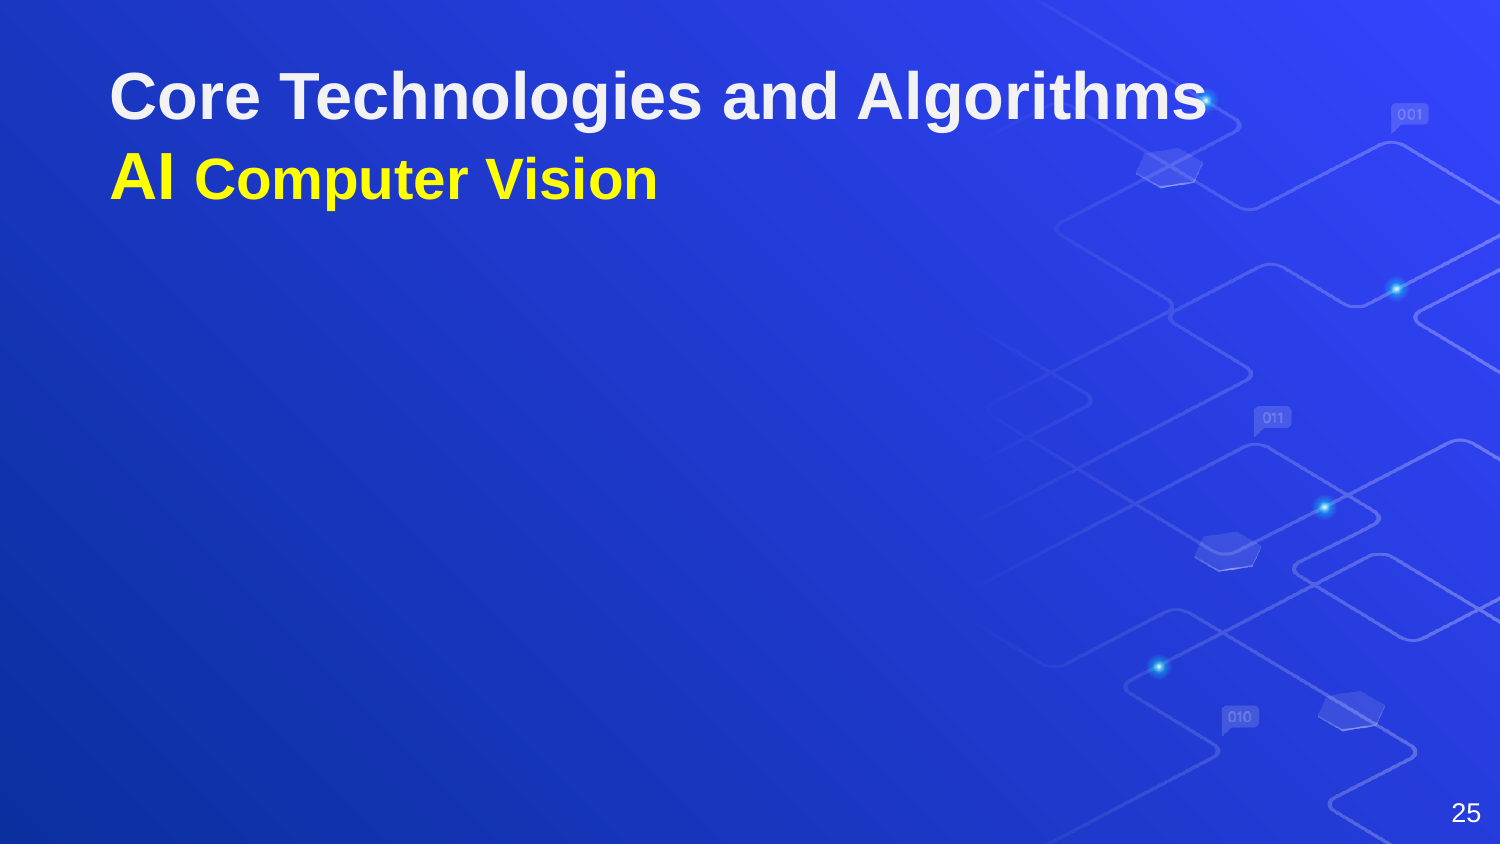

# Core Technologies and Algorithms AI Computer Vision
25